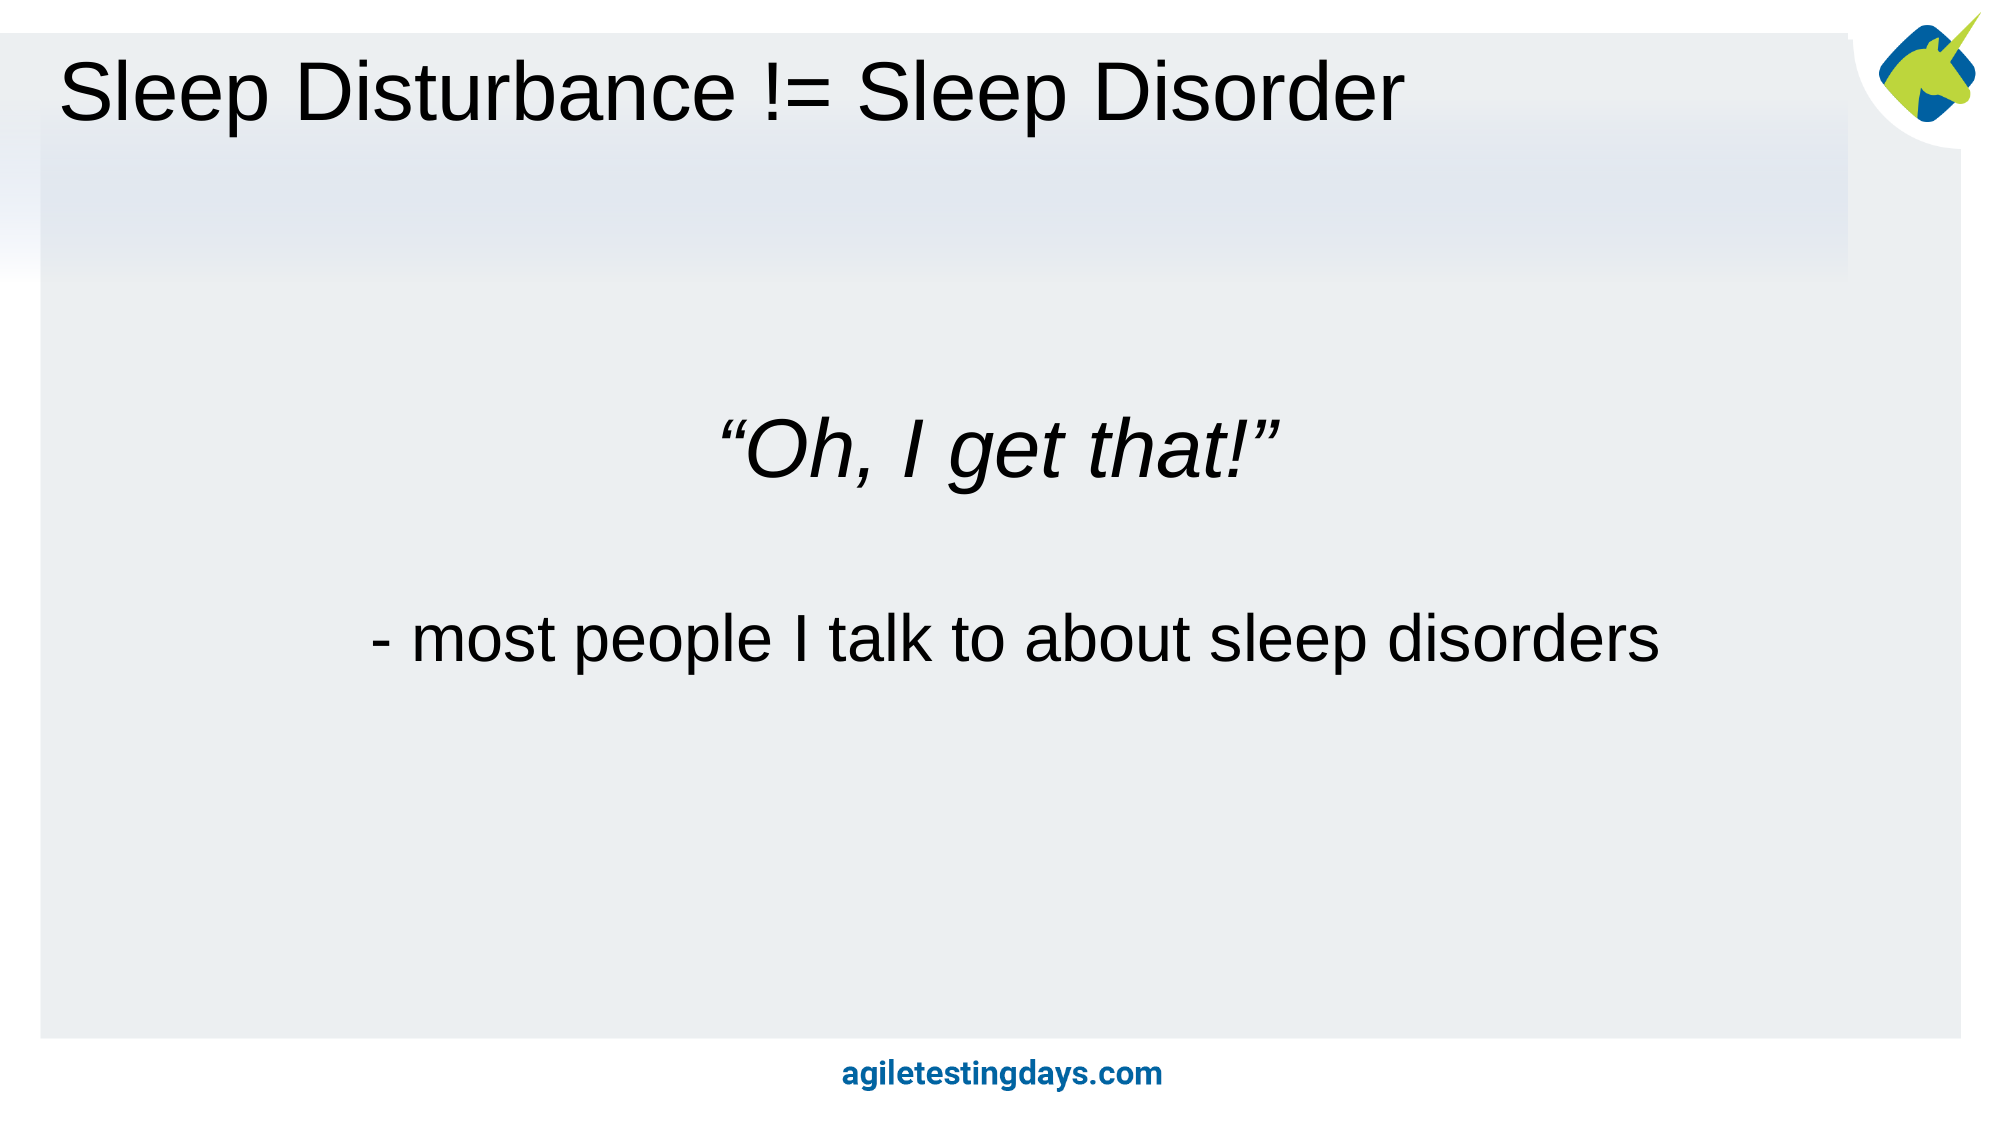

Sleep Disturbance != Sleep Disorder
“Oh, I get that!”
 - most people I talk to about sleep disorders